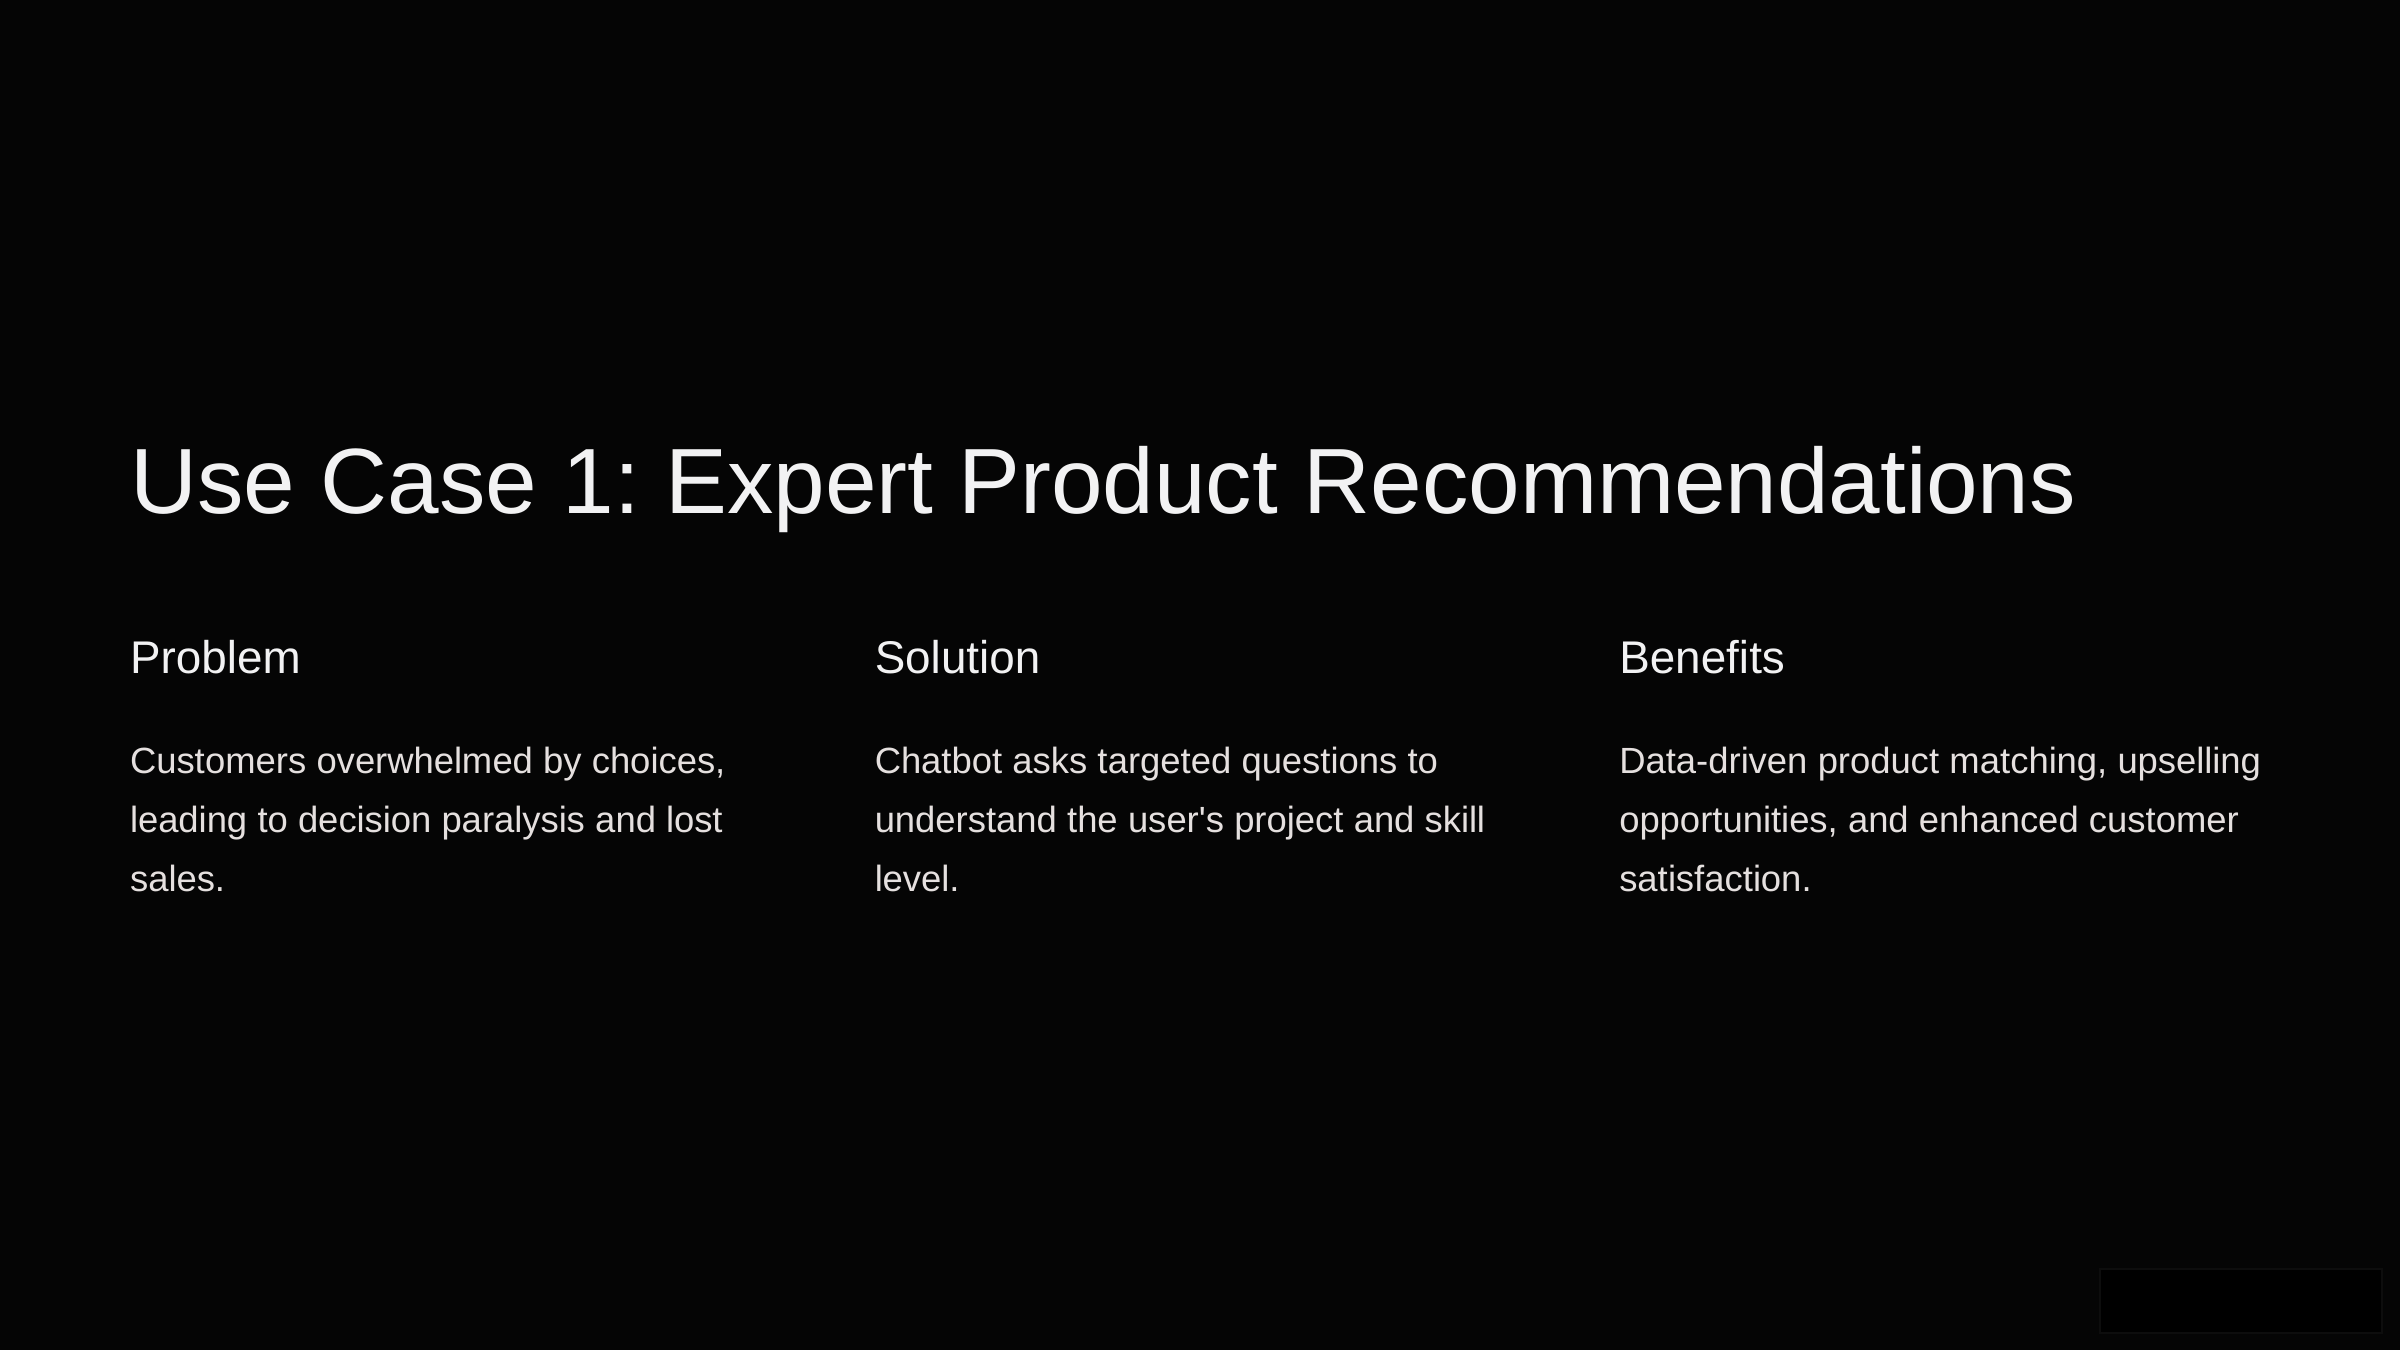

Use Case 1: Expert Product Recommendations
Problem
Solution
Benefits
Customers overwhelmed by choices, leading to decision paralysis and lost sales.
Chatbot asks targeted questions to understand the user's project and skill level.
Data-driven product matching, upselling opportunities, and enhanced customer satisfaction.